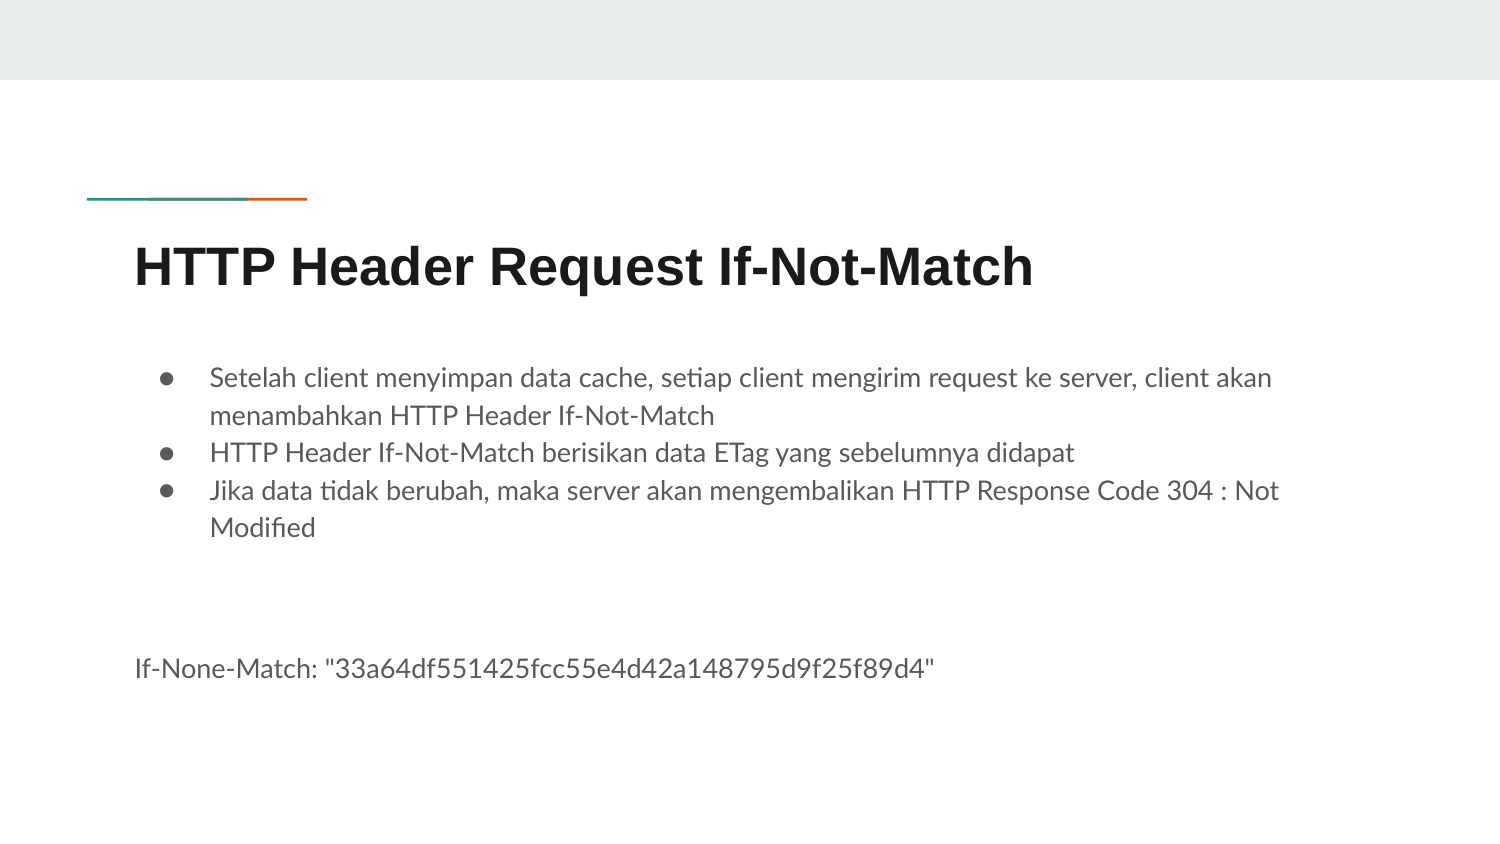

# HTTP Header Request If-Not-Match
Setelah client menyimpan data cache, setiap client mengirim request ke server, client akan menambahkan HTTP Header If-Not-Match
HTTP Header If-Not-Match berisikan data ETag yang sebelumnya didapat
Jika data tidak berubah, maka server akan mengembalikan HTTP Response Code 304 : Not Modified

If-None-Match: "33a64df551425fcc55e4d42a148795d9f25f89d4"